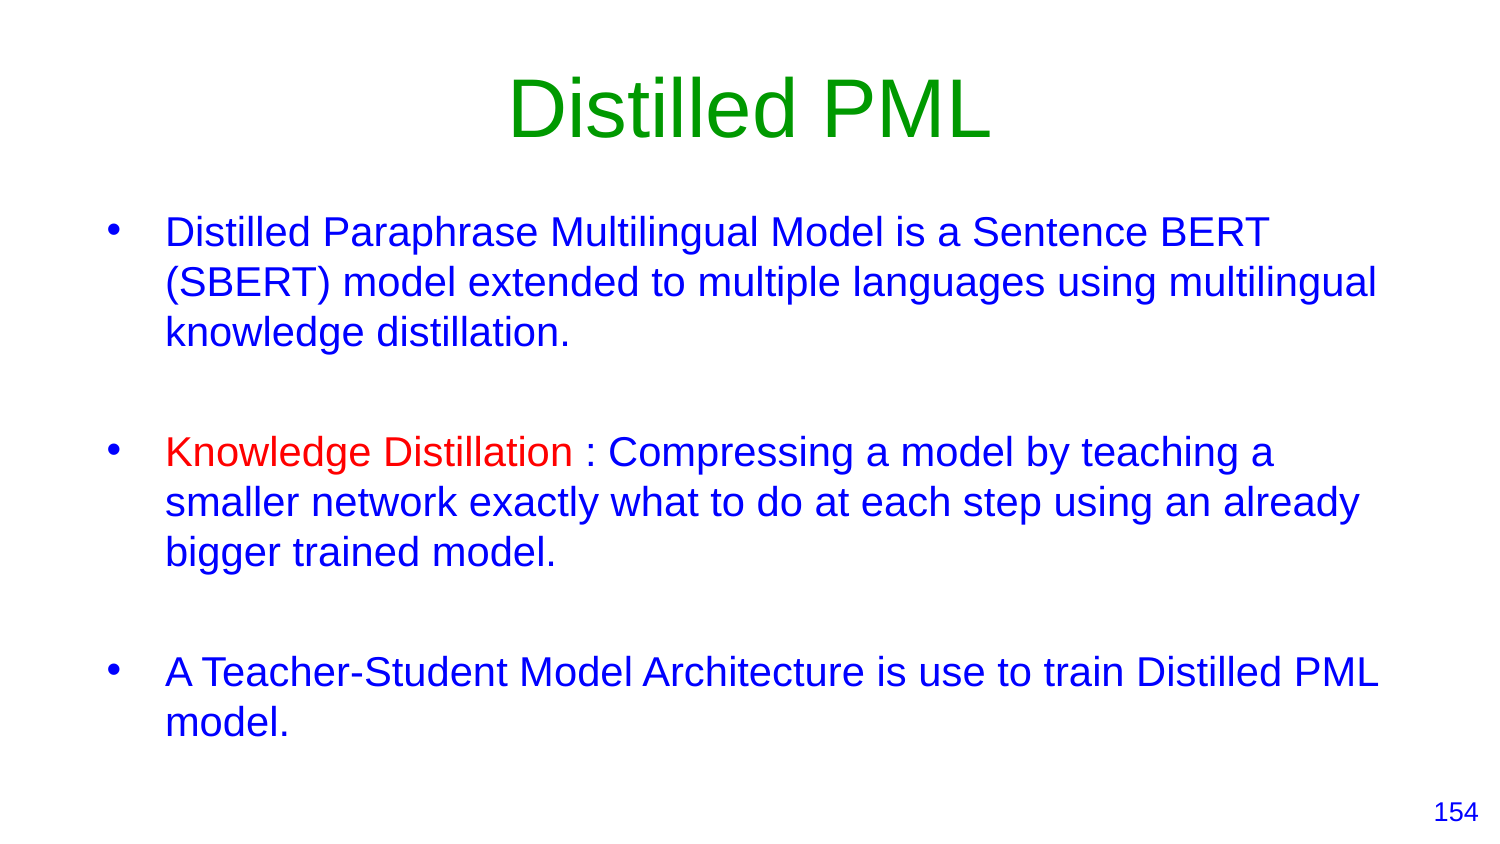

# Distilled PML
Distilled Paraphrase Multilingual Model is a Sentence BERT (SBERT) model extended to multiple languages using multilingual knowledge distillation.

Knowledge Distillation : Compressing a model by teaching a smaller network exactly what to do at each step using an already bigger trained model.

A Teacher-Student Model Architecture is use to train Distilled PML model.
154